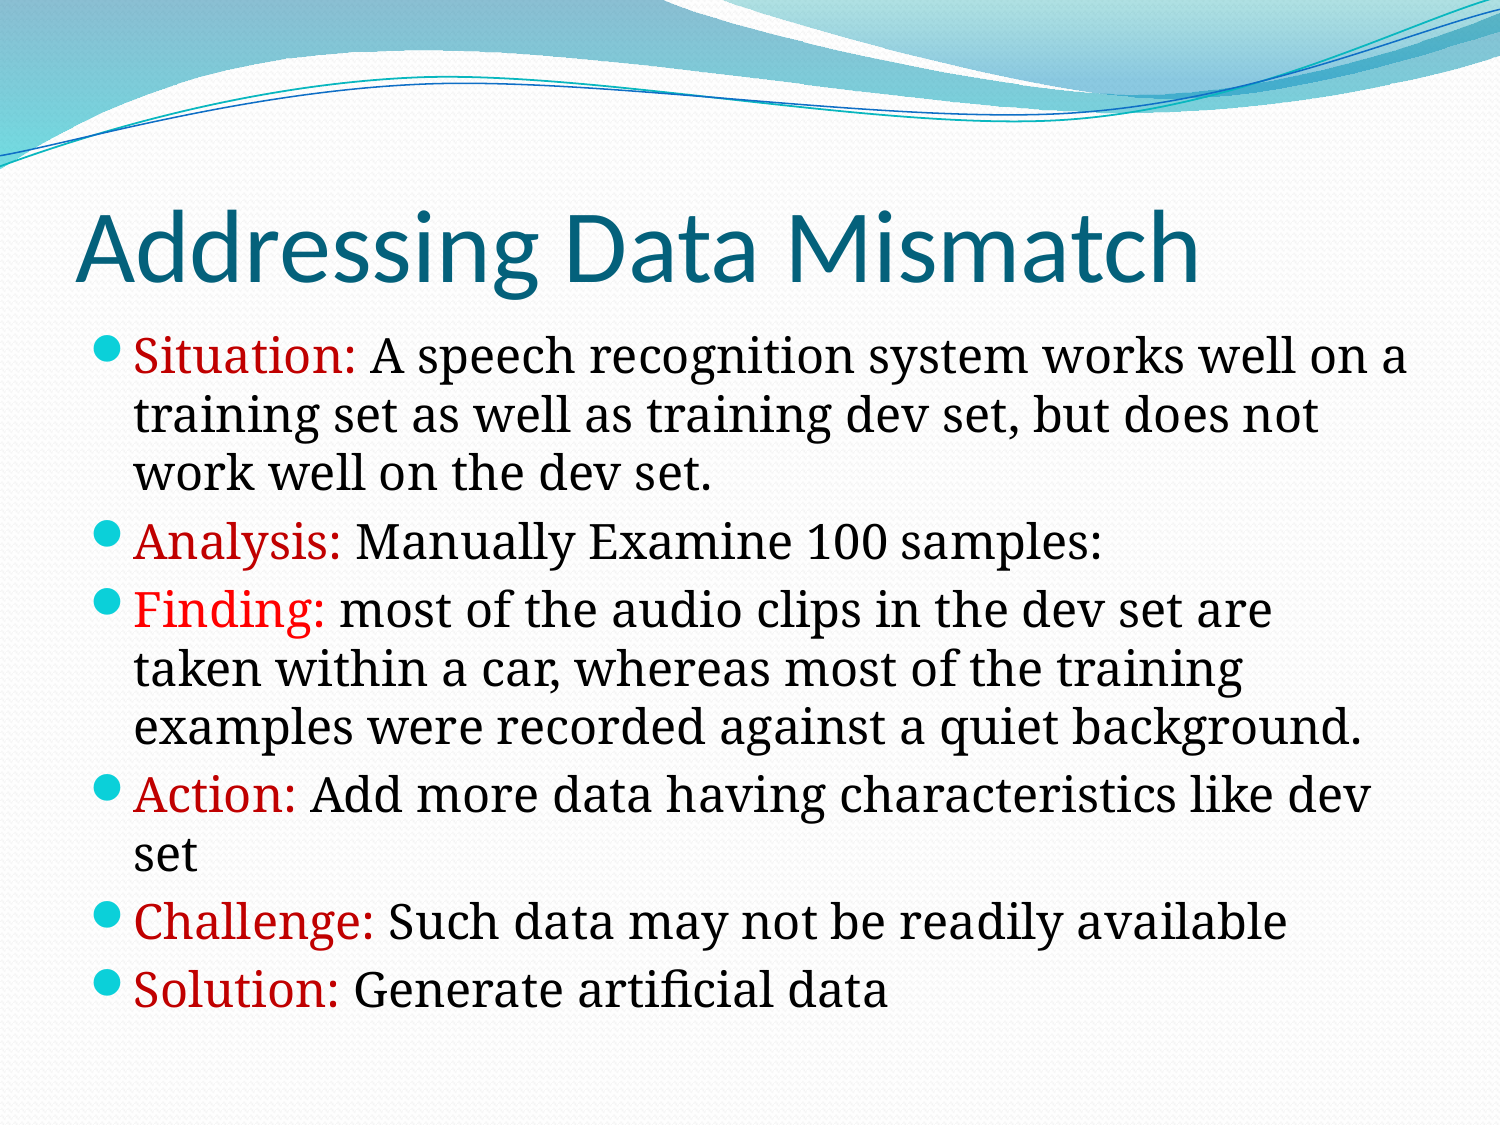

# Addressing Data Mismatch
Situation: A speech recognition system works well on a training set as well as training dev set, but does not work well on the dev set.
Analysis: Manually Examine 100 samples:
Finding: most of the audio clips in the dev set are taken within a car, whereas most of the training examples were recorded against a quiet background.
Action: Add more data having characteristics like dev set
Challenge: Such data may not be readily available
Solution: Generate artificial data